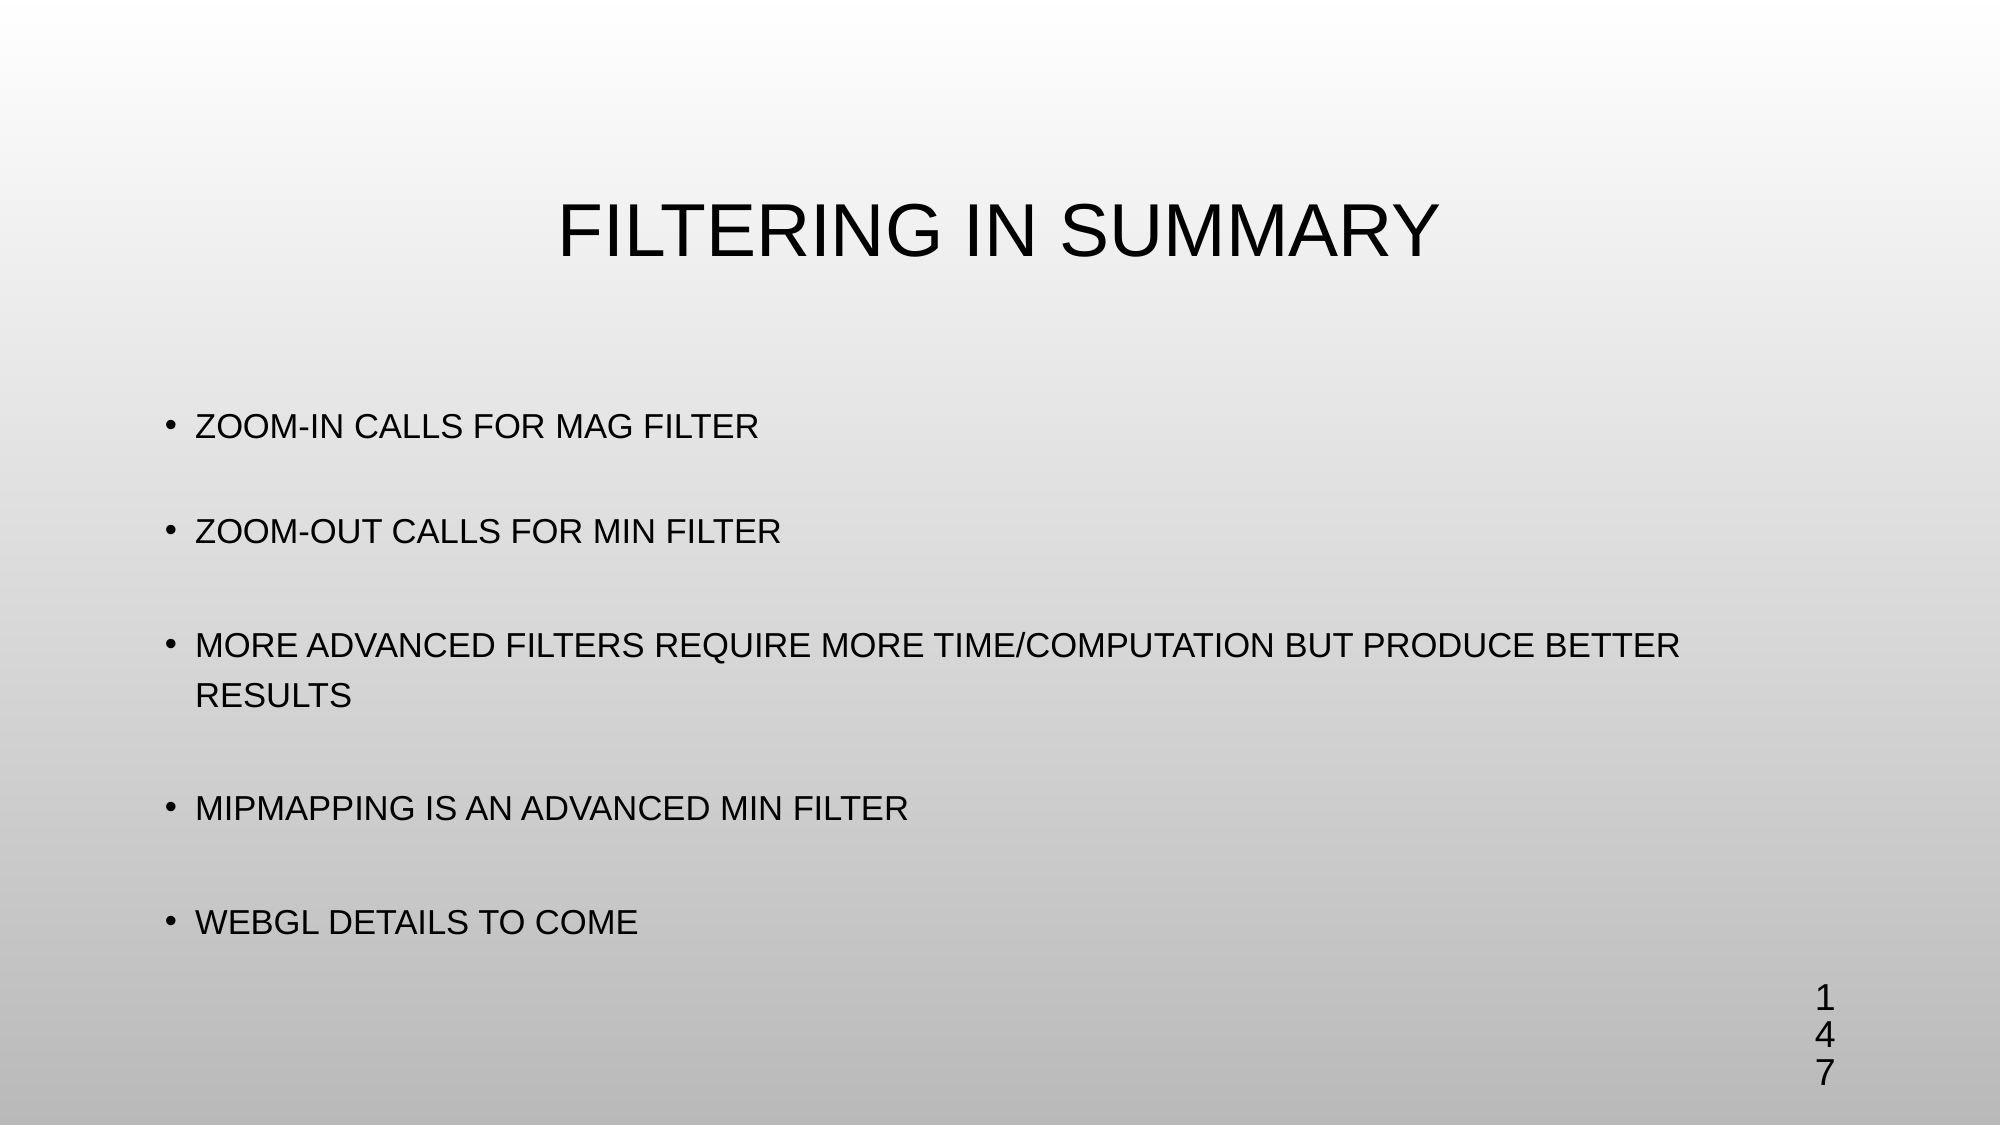

# Filtering in Summary
Zoom-in calls for mag filter
Zoom-out calls for min filter
More advanced filters require more time/computation but produce better results
Mipmapping is an advanced min filter
WebGL details to come
147